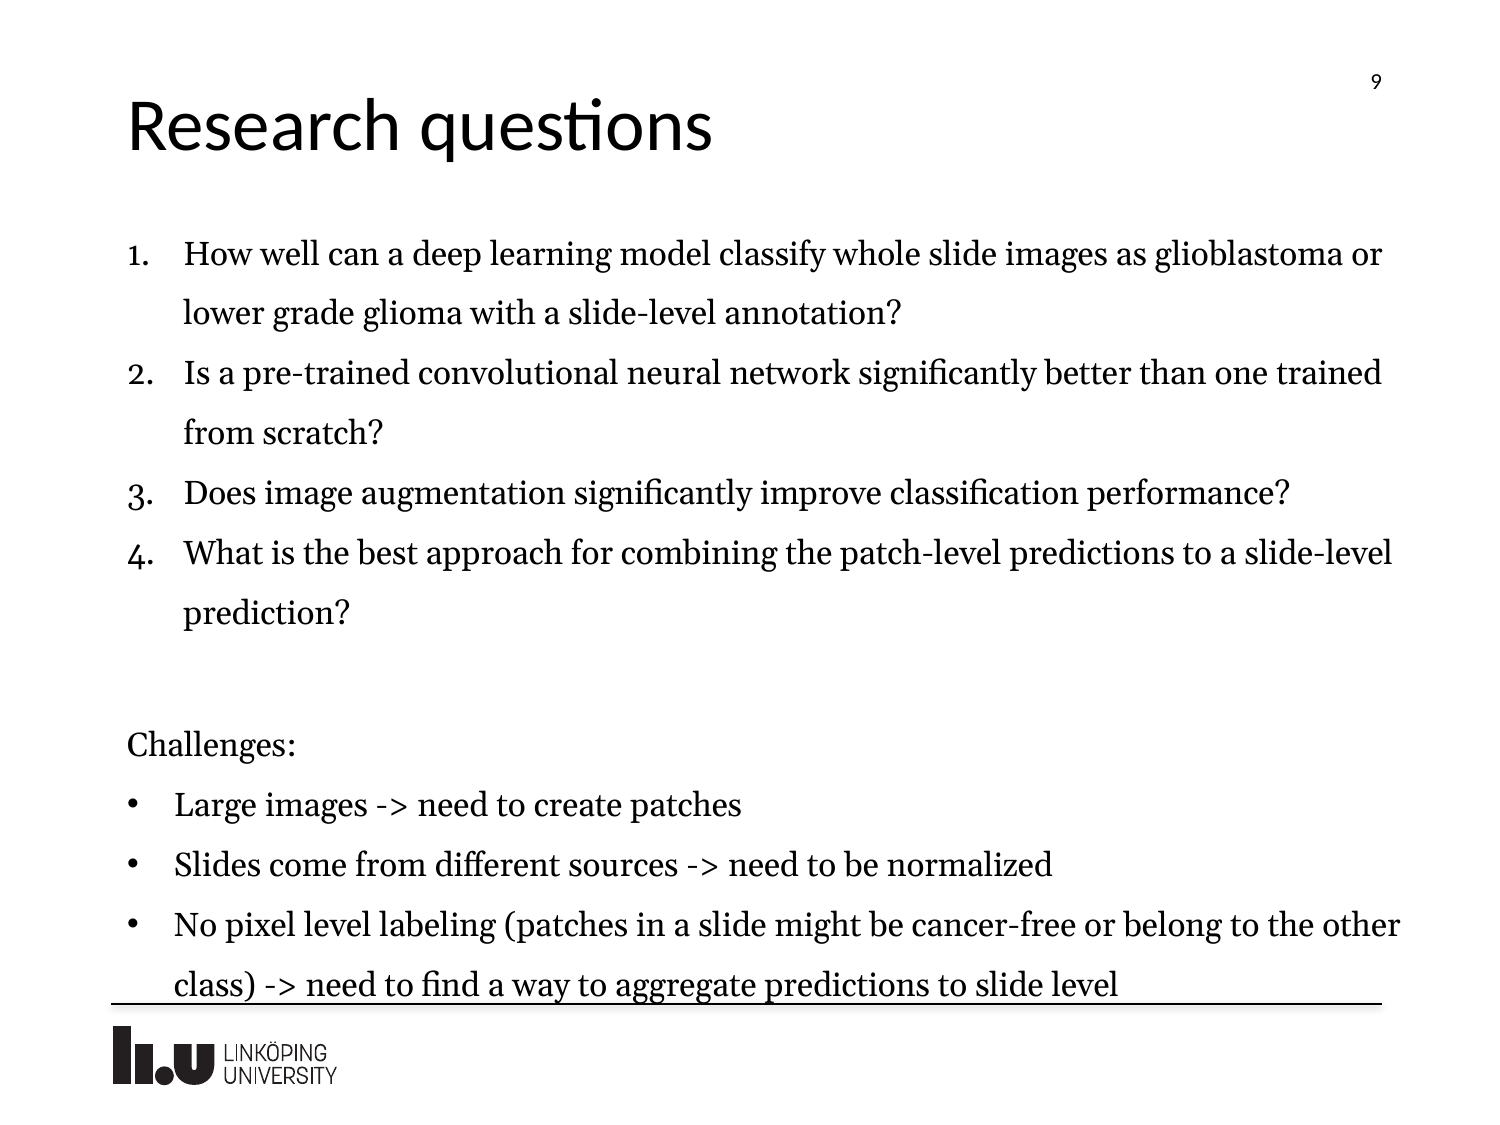

9
# Research questions
How well can a deep learning model classify whole slide images as glioblastoma or lower grade glioma with a slide-level annotation?
Is a pre-trained convolutional neural network significantly better than one trained from scratch?
Does image augmentation significantly improve classification performance?
What is the best approach for combining the patch-level predictions to a slide-level prediction?

Challenges:
Large images -> need to create patches
Slides come from different sources -> need to be normalized
No pixel level labeling (patches in a slide might be cancer-free or belong to the other class) -> need to find a way to aggregate predictions to slide level